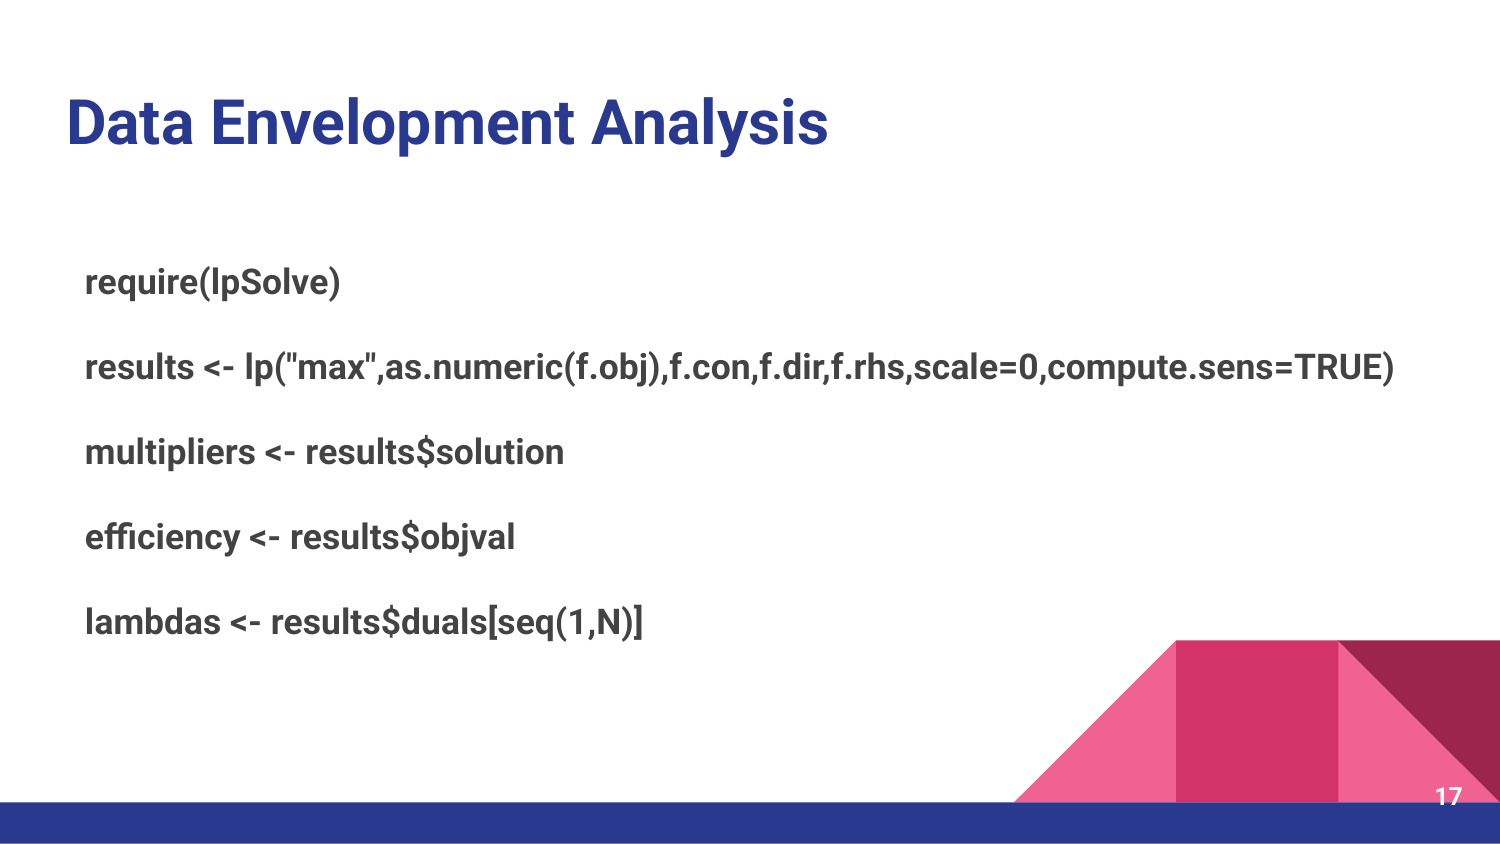

# Data Envelopment Analysis
require(lpSolve)
results <- lp("max",as.numeric(f.obj),f.con,f.dir,f.rhs,scale=0,compute.sens=TRUE)
multipliers <- results$solution
efficiency <- results$objval
lambdas <- results$duals[seq(1,N)]
17